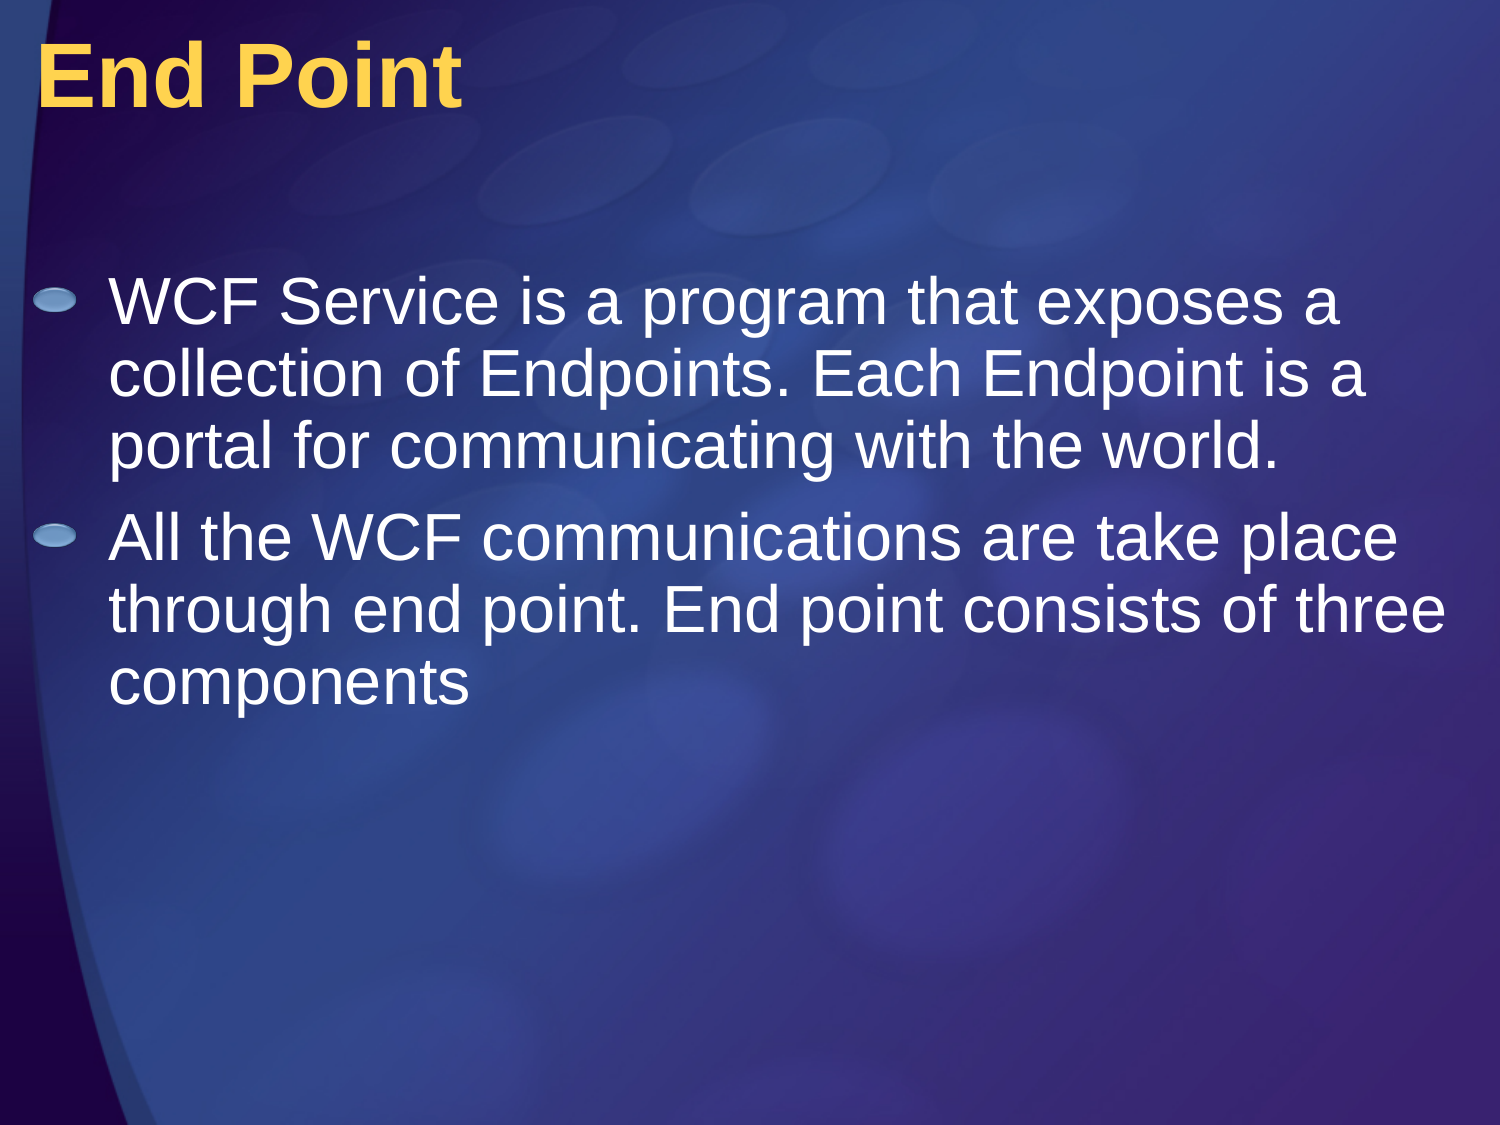

# End Point
WCF Service is a program that exposes a collection of Endpoints. Each Endpoint is a portal for communicating with the world.
All the WCF communications are take place through end point. End point consists of three components